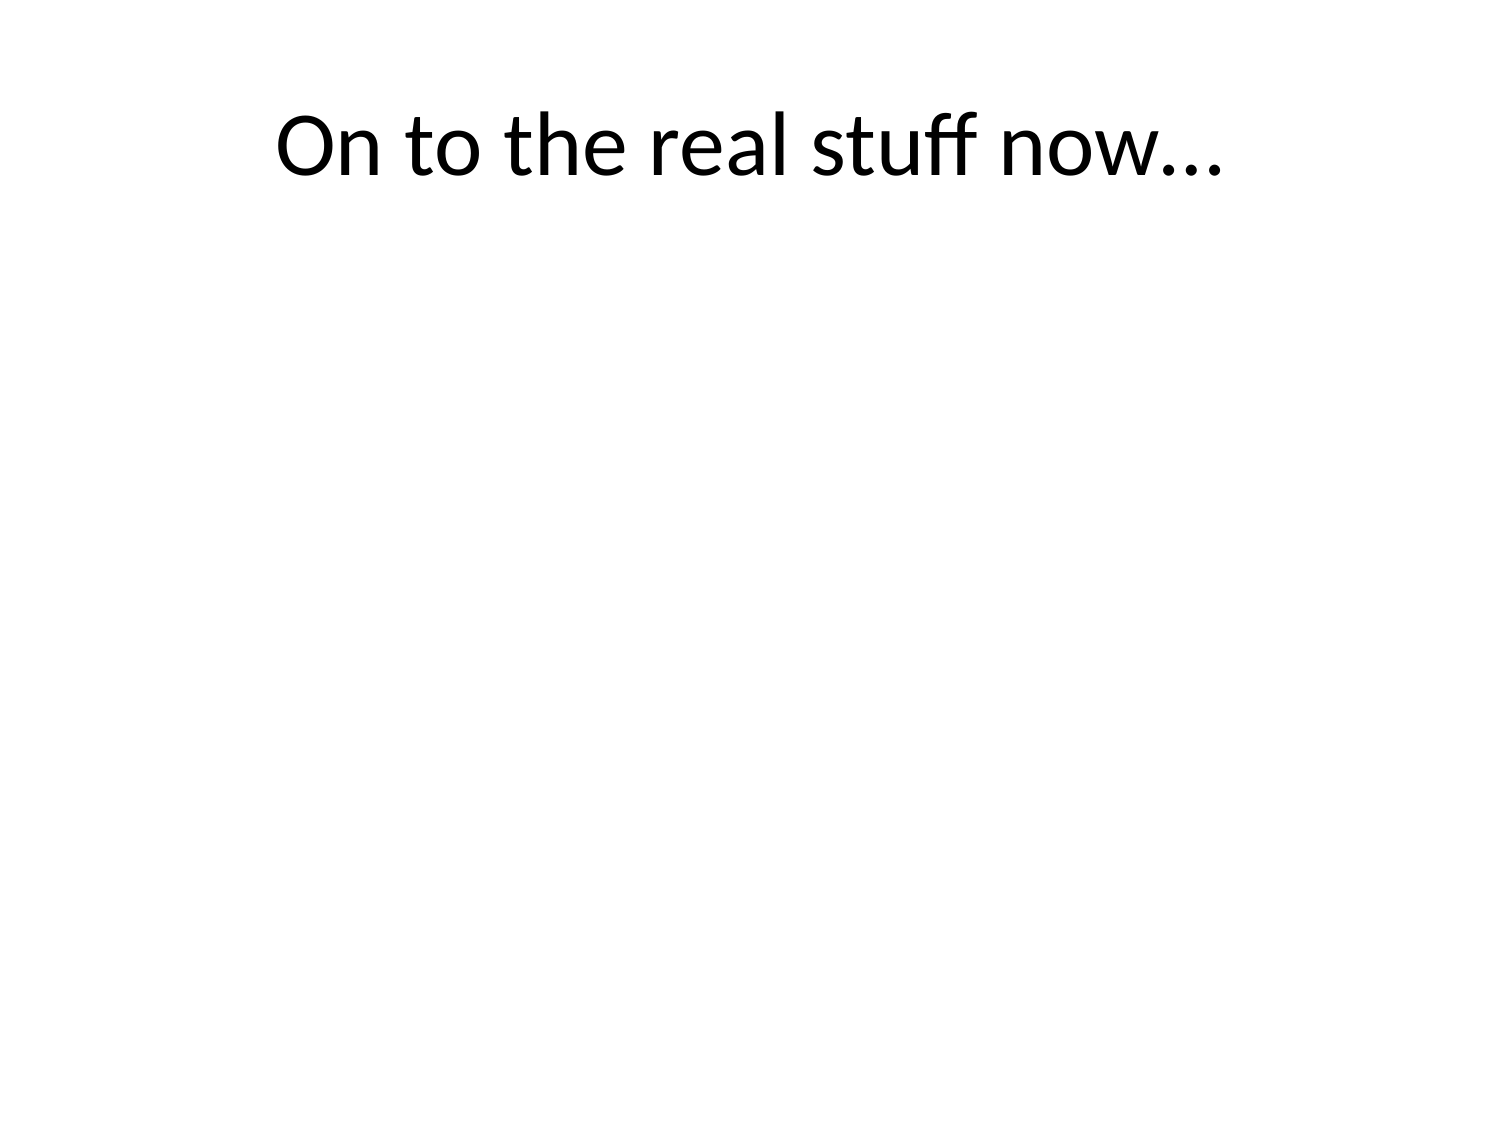

# On to the real stuff now…